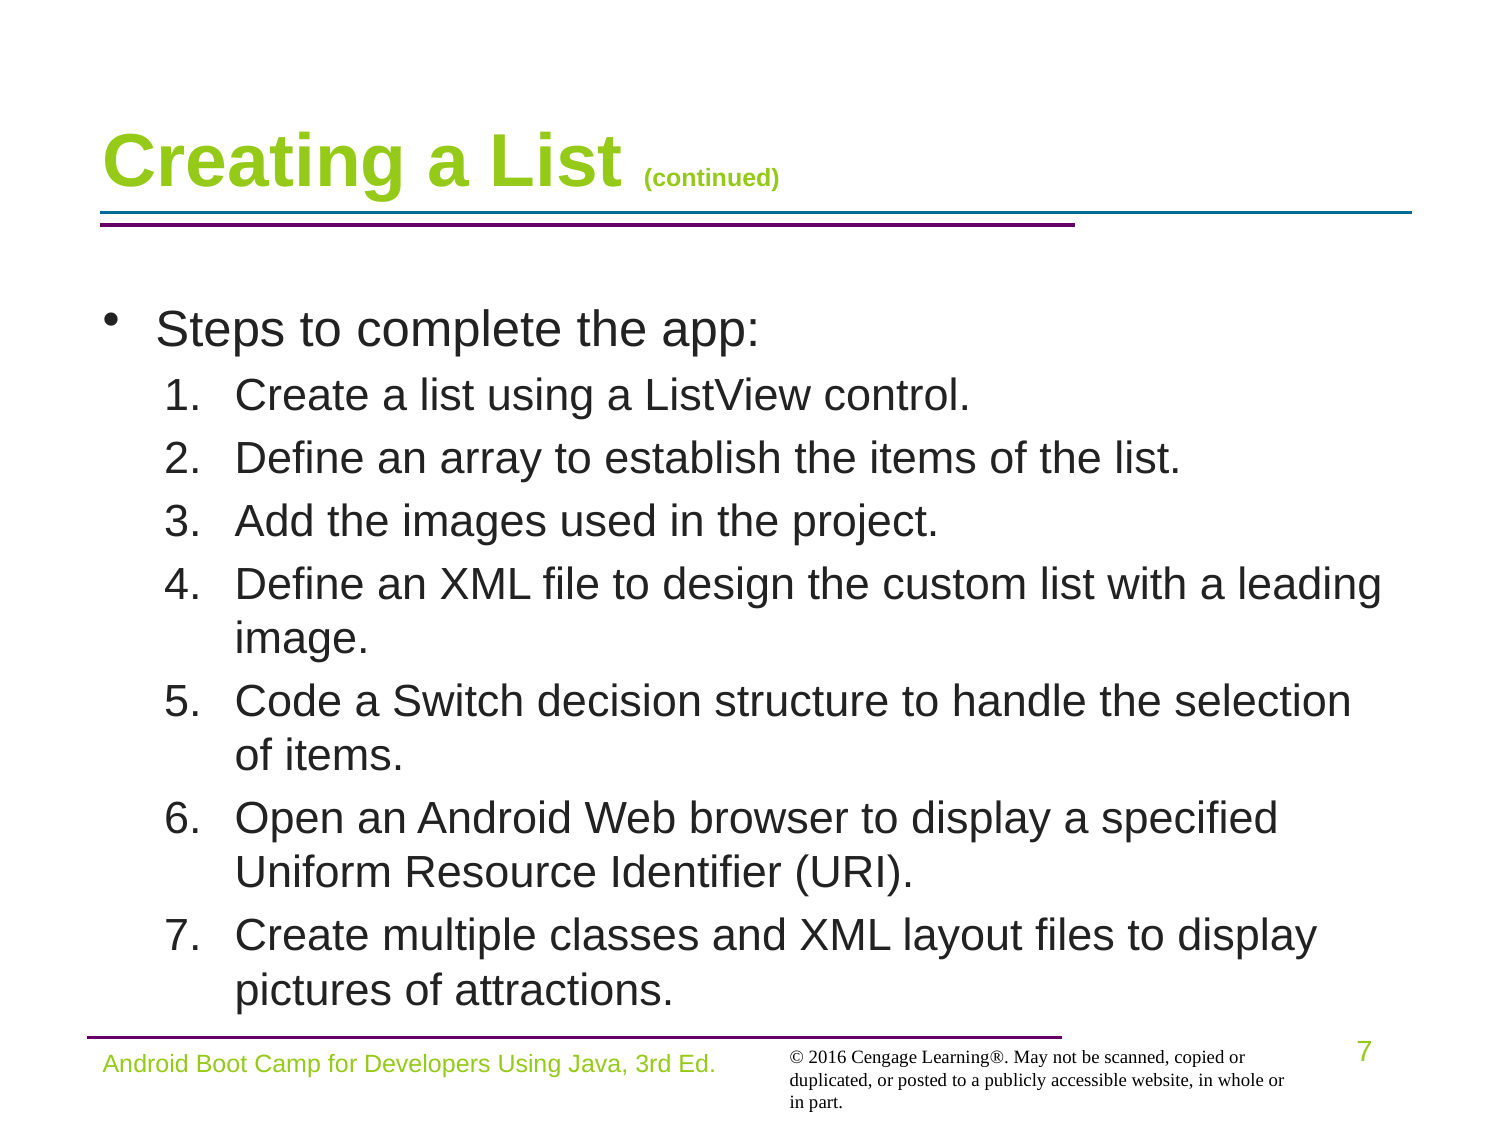

# Creating a List (continued)
Steps to complete the app:
Create a list using a ListView control.
Define an array to establish the items of the list.
Add the images used in the project.
Define an XML file to design the custom list with a leading image.
Code a Switch decision structure to handle the selection of items.
Open an Android Web browser to display a specified Uniform Resource Identifier (URI).
Create multiple classes and XML layout files to display pictures of attractions.
Android Boot Camp for Developers Using Java, 3rd Ed.
7